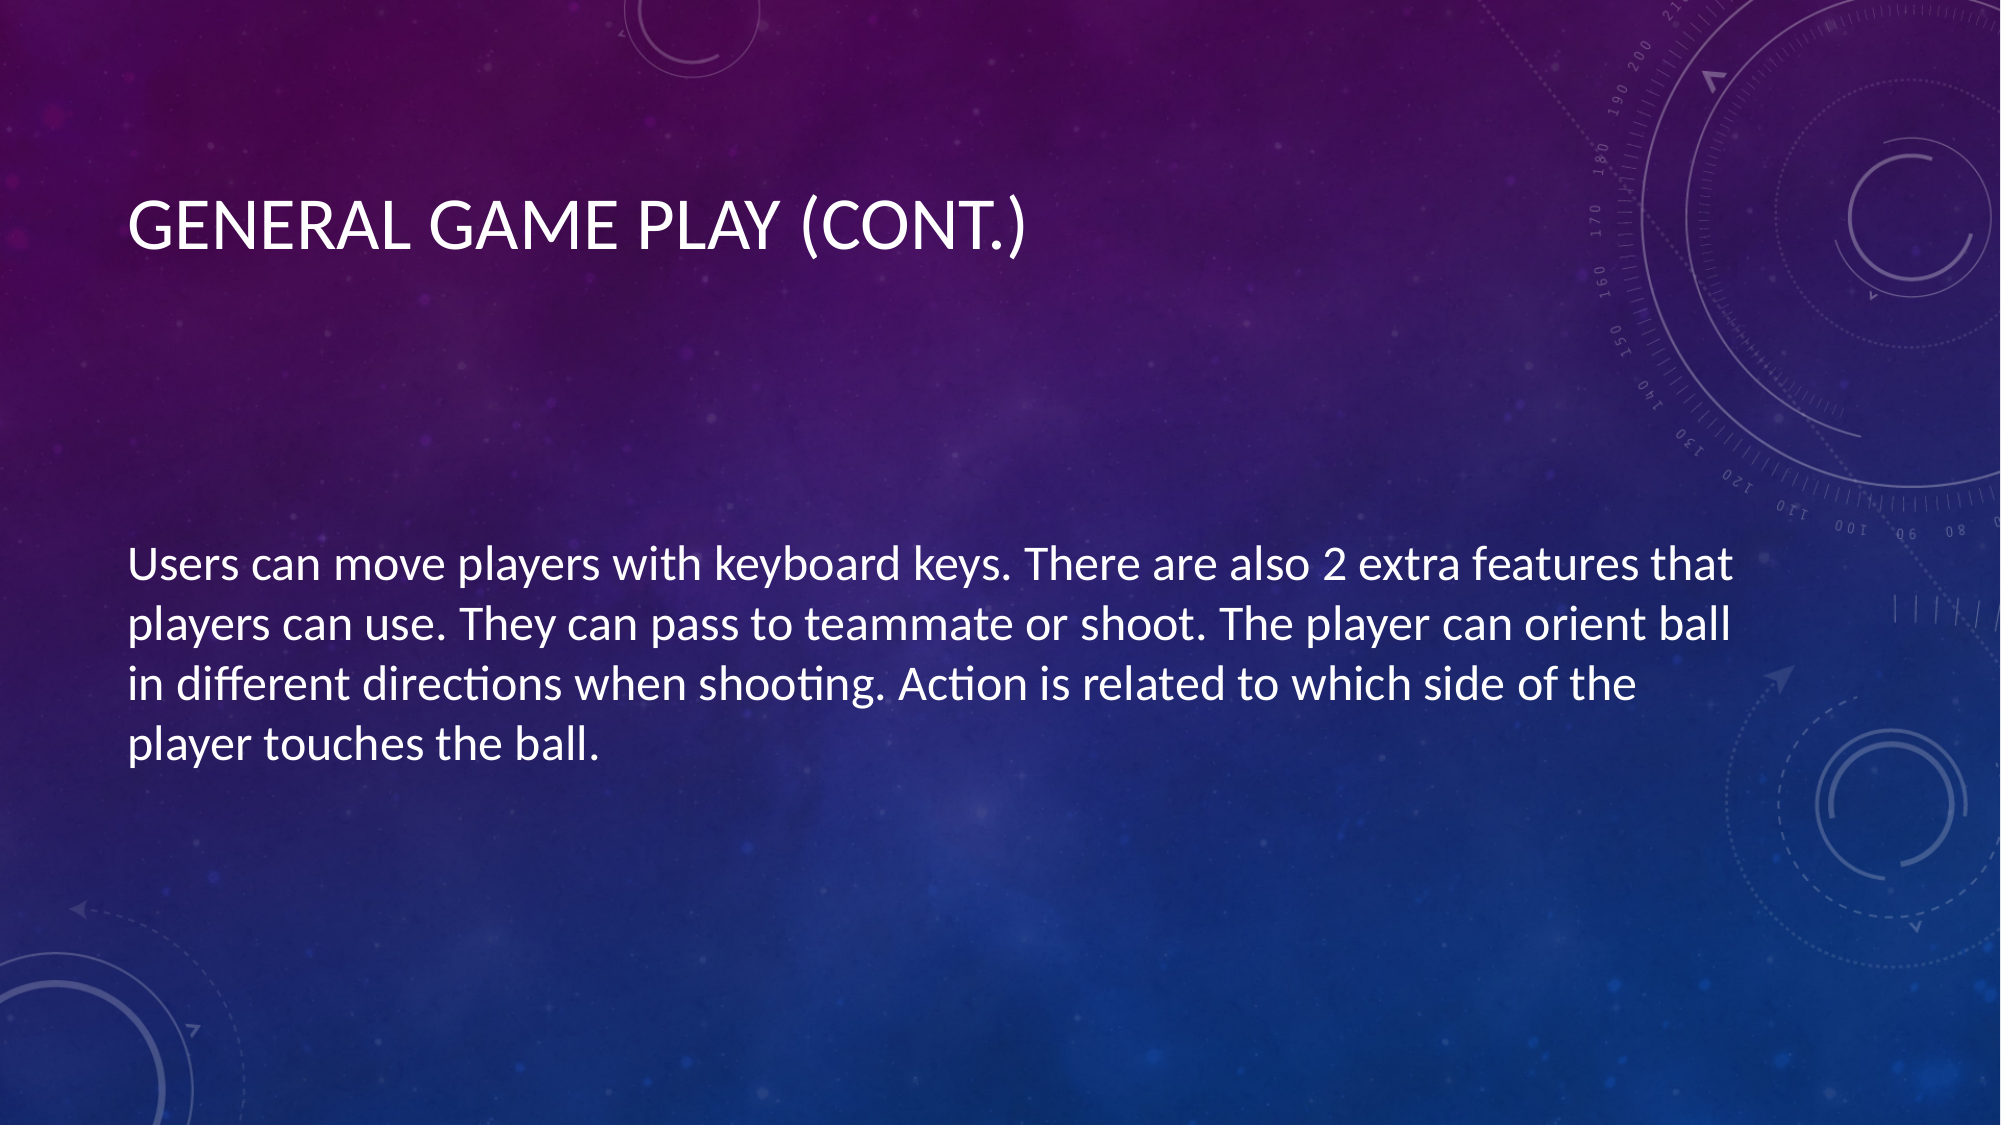

# General game play (cont.)
Users can move players with keyboard keys. There are also 2 extra features that players can use. They can pass to teammate or shoot. The player can orient ball in different directions when shooting. Action is related to which side of the player touches the ball.